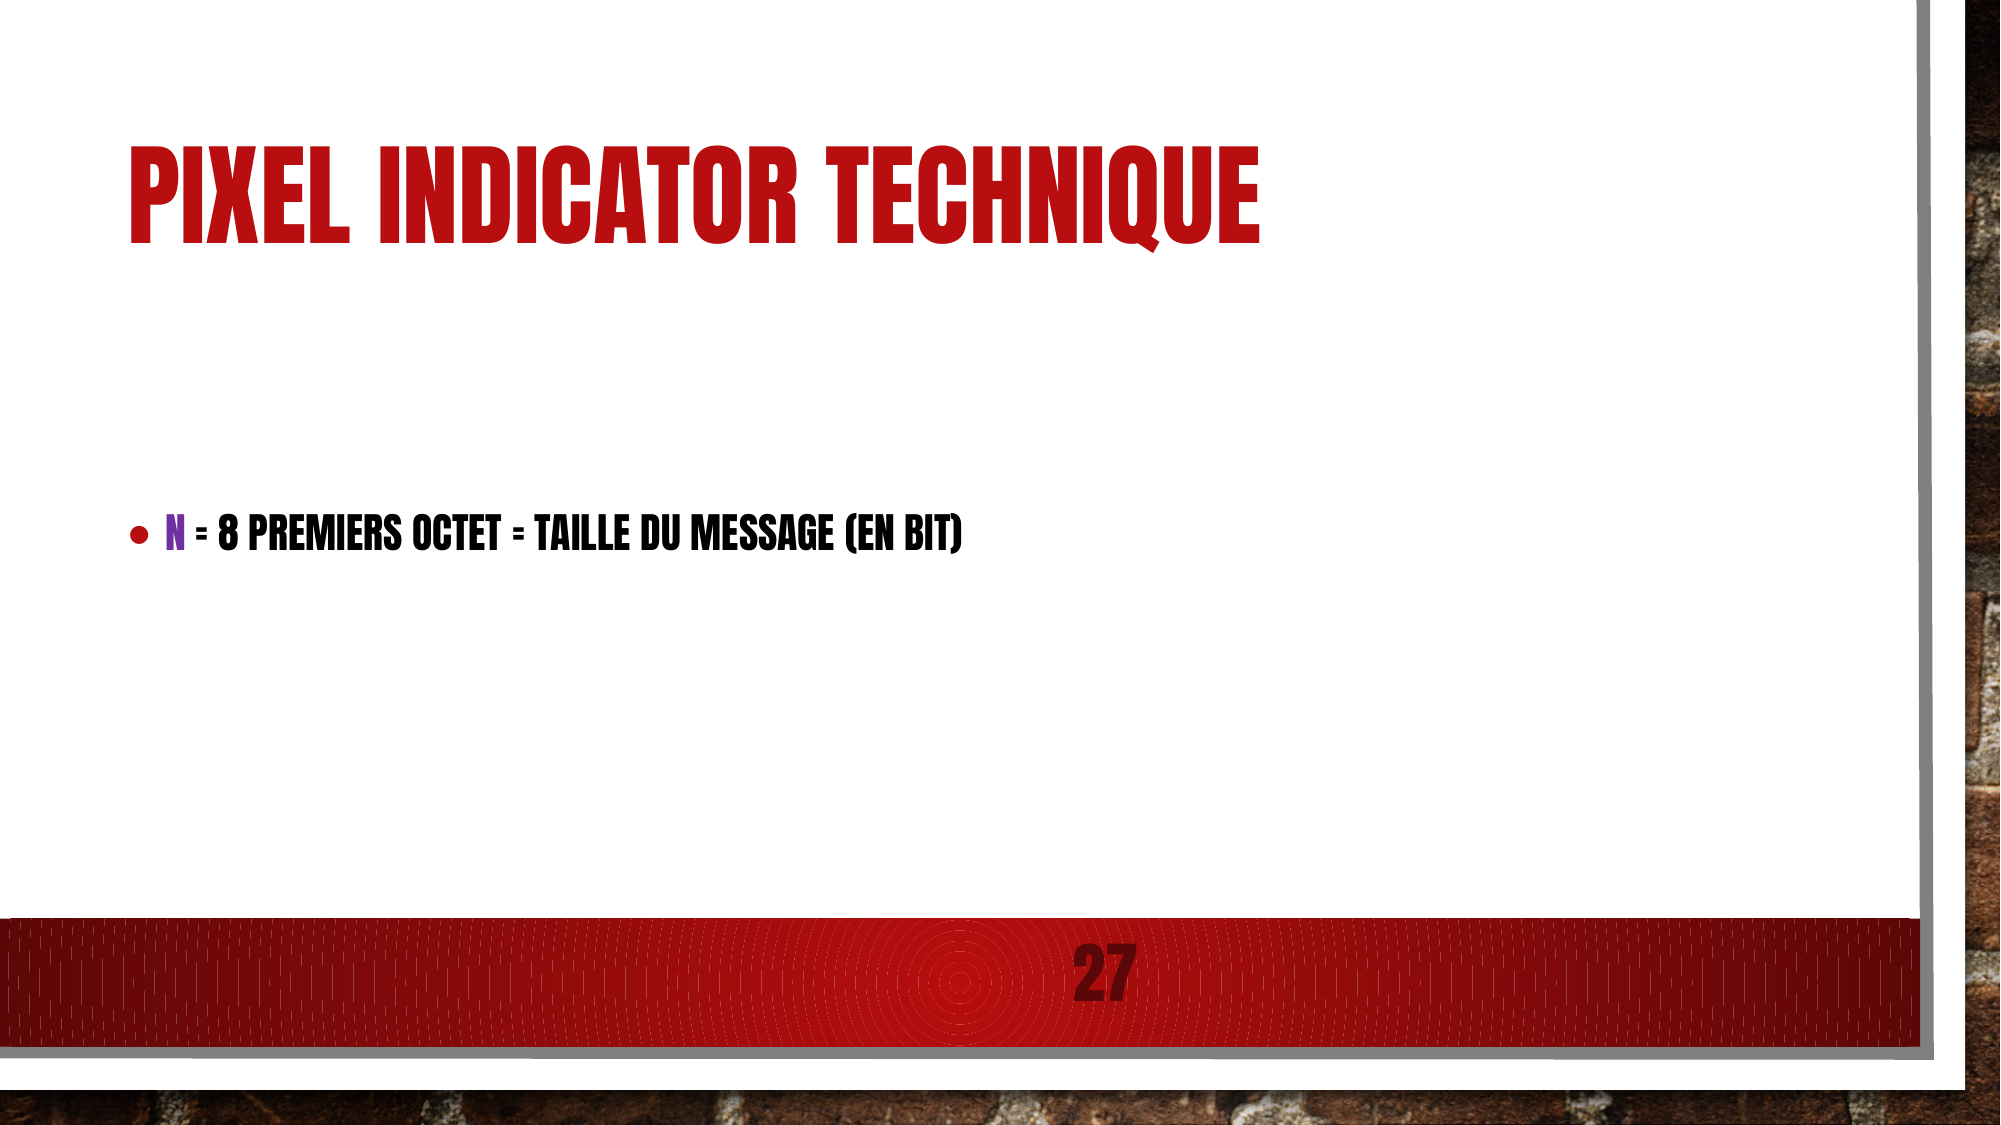

# Pixel Indicator Technique
N = 8 premiers octet = Taille du message (en bit)

27